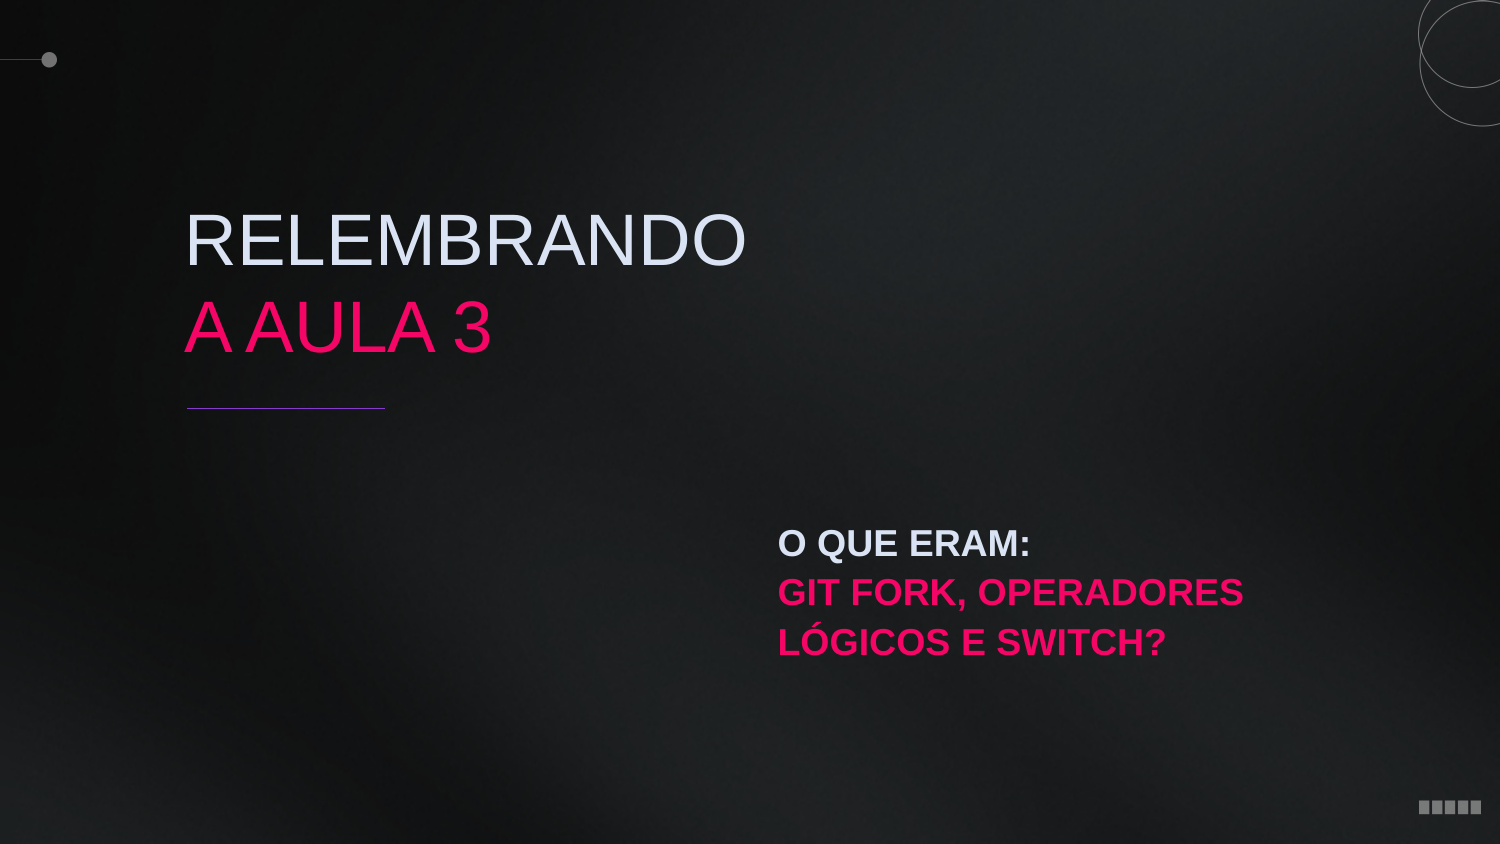

RELEMBRANDO
A AULA 3
O QUE ERAM:
GIT FORK, OPERADORES
LÓGICOS E SWITCH?